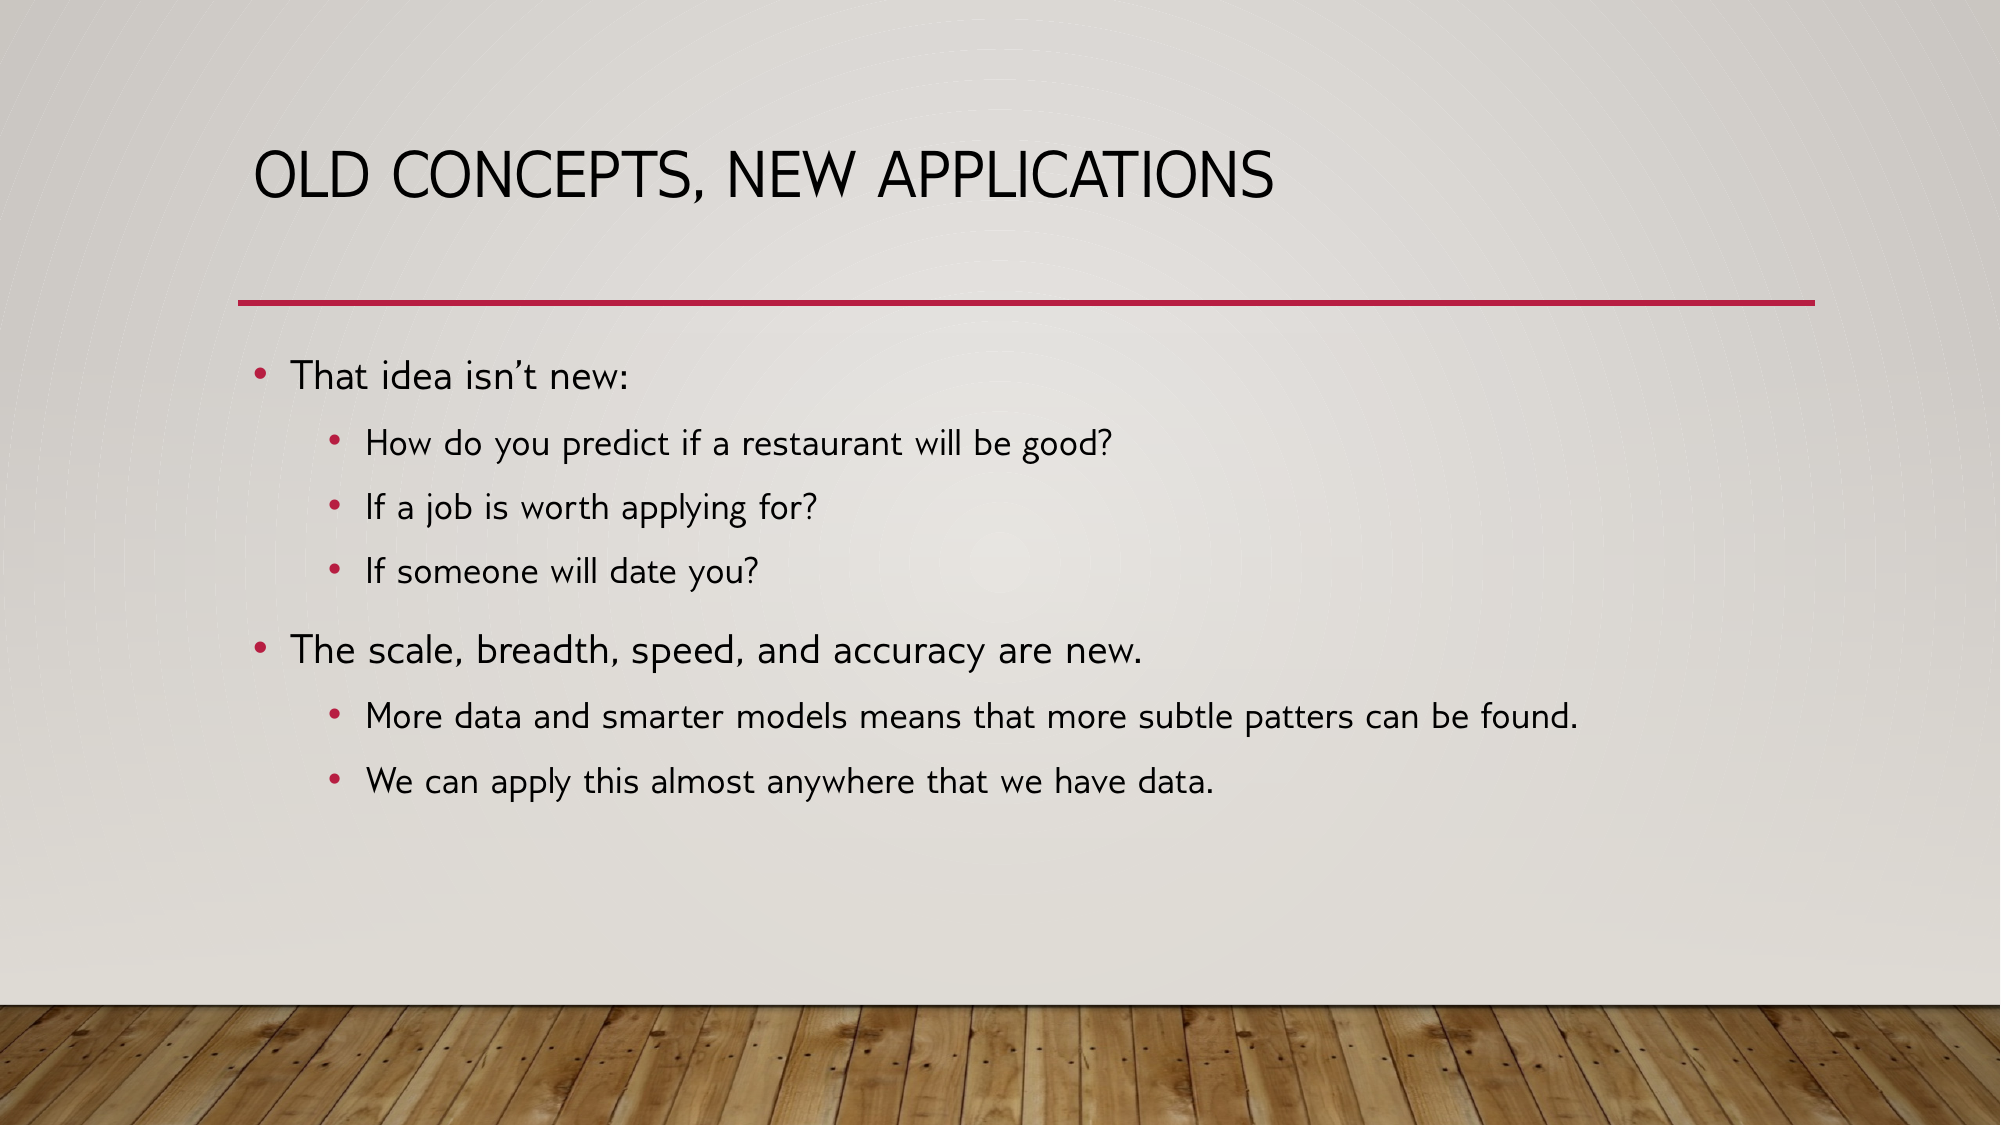

# Old Concepts, New Applications
That idea isn’t new:
How do you predict if a restaurant will be good?
If a job is worth applying for?
If someone will date you?
The scale, breadth, speed, and accuracy are new.
More data and smarter models means that more subtle patters can be found.
We can apply this almost anywhere that we have data.